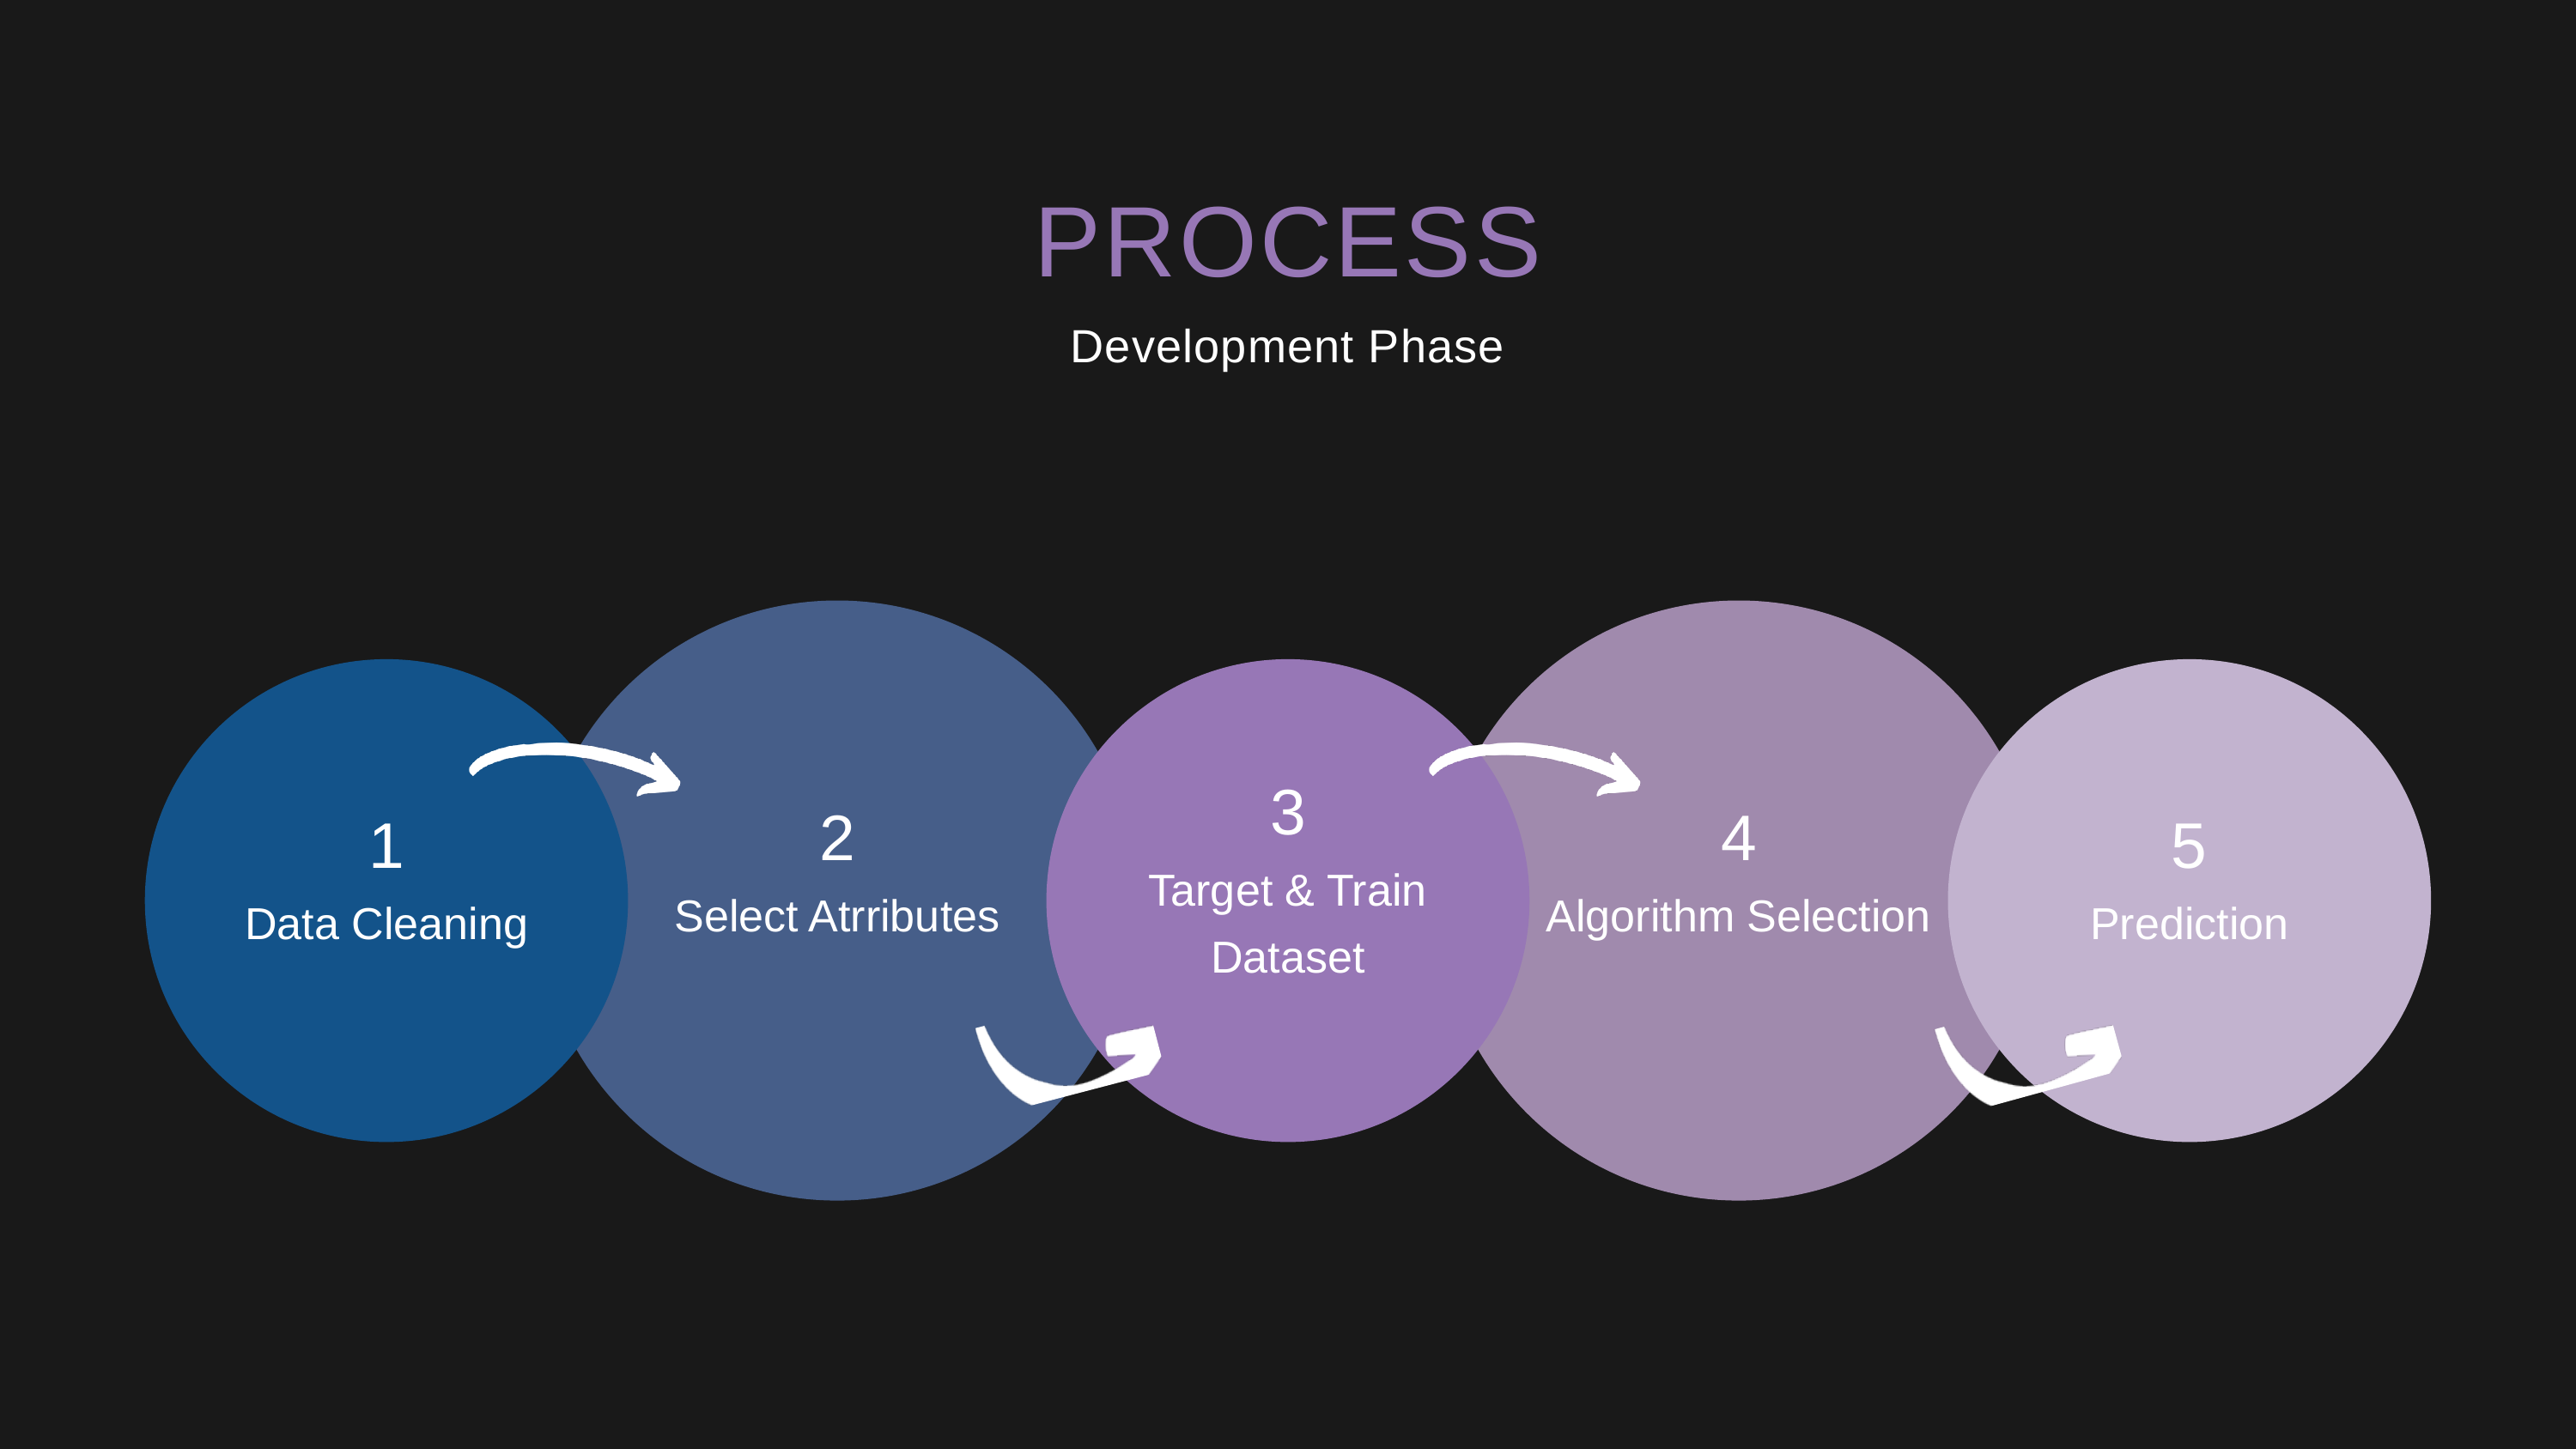

PROCESS
Development Phase

2
Select Atrributes

4
Algorithm Selection

1
Data Cleaning

3
Target & Train Dataset

5
Prediction